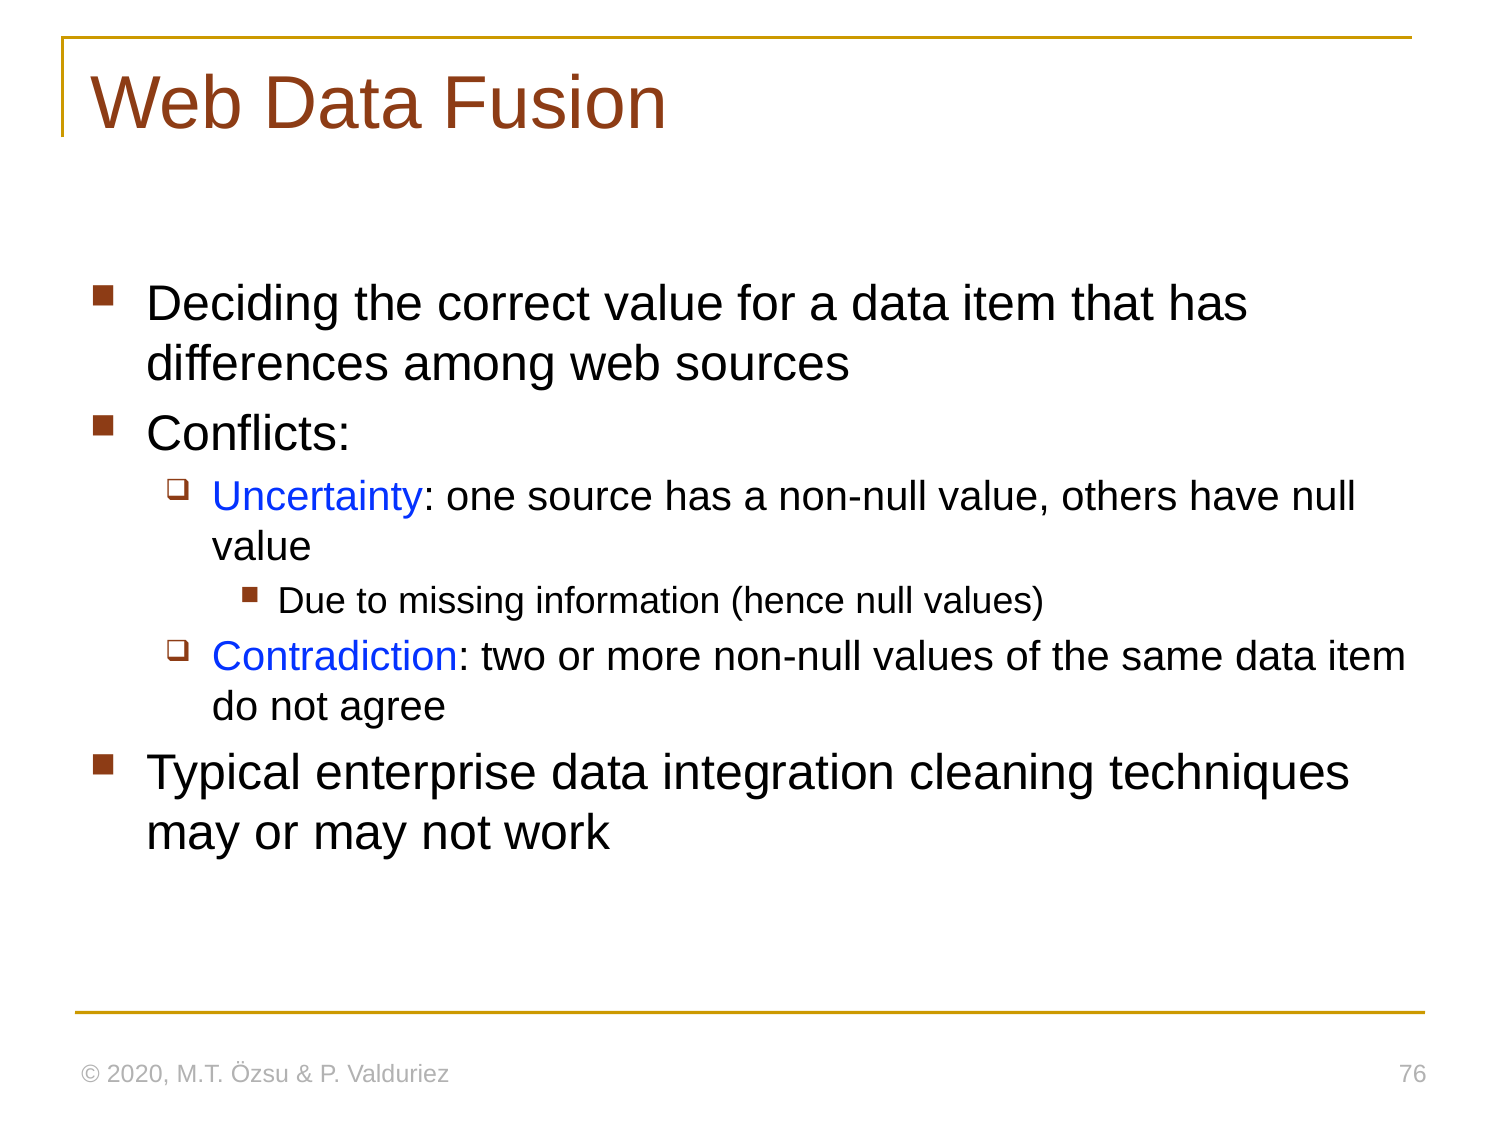

# Web Data Fusion
Deciding the correct value for a data item that has differences among web sources
Conflicts:
Uncertainty: one source has a non-null value, others have null value
Due to missing information (hence null values)
Contradiction: two or more non-null values of the same data item do not agree
Typical enterprise data integration cleaning techniques may or may not work
© 2020, M.T. Özsu & P. Valduriez
76